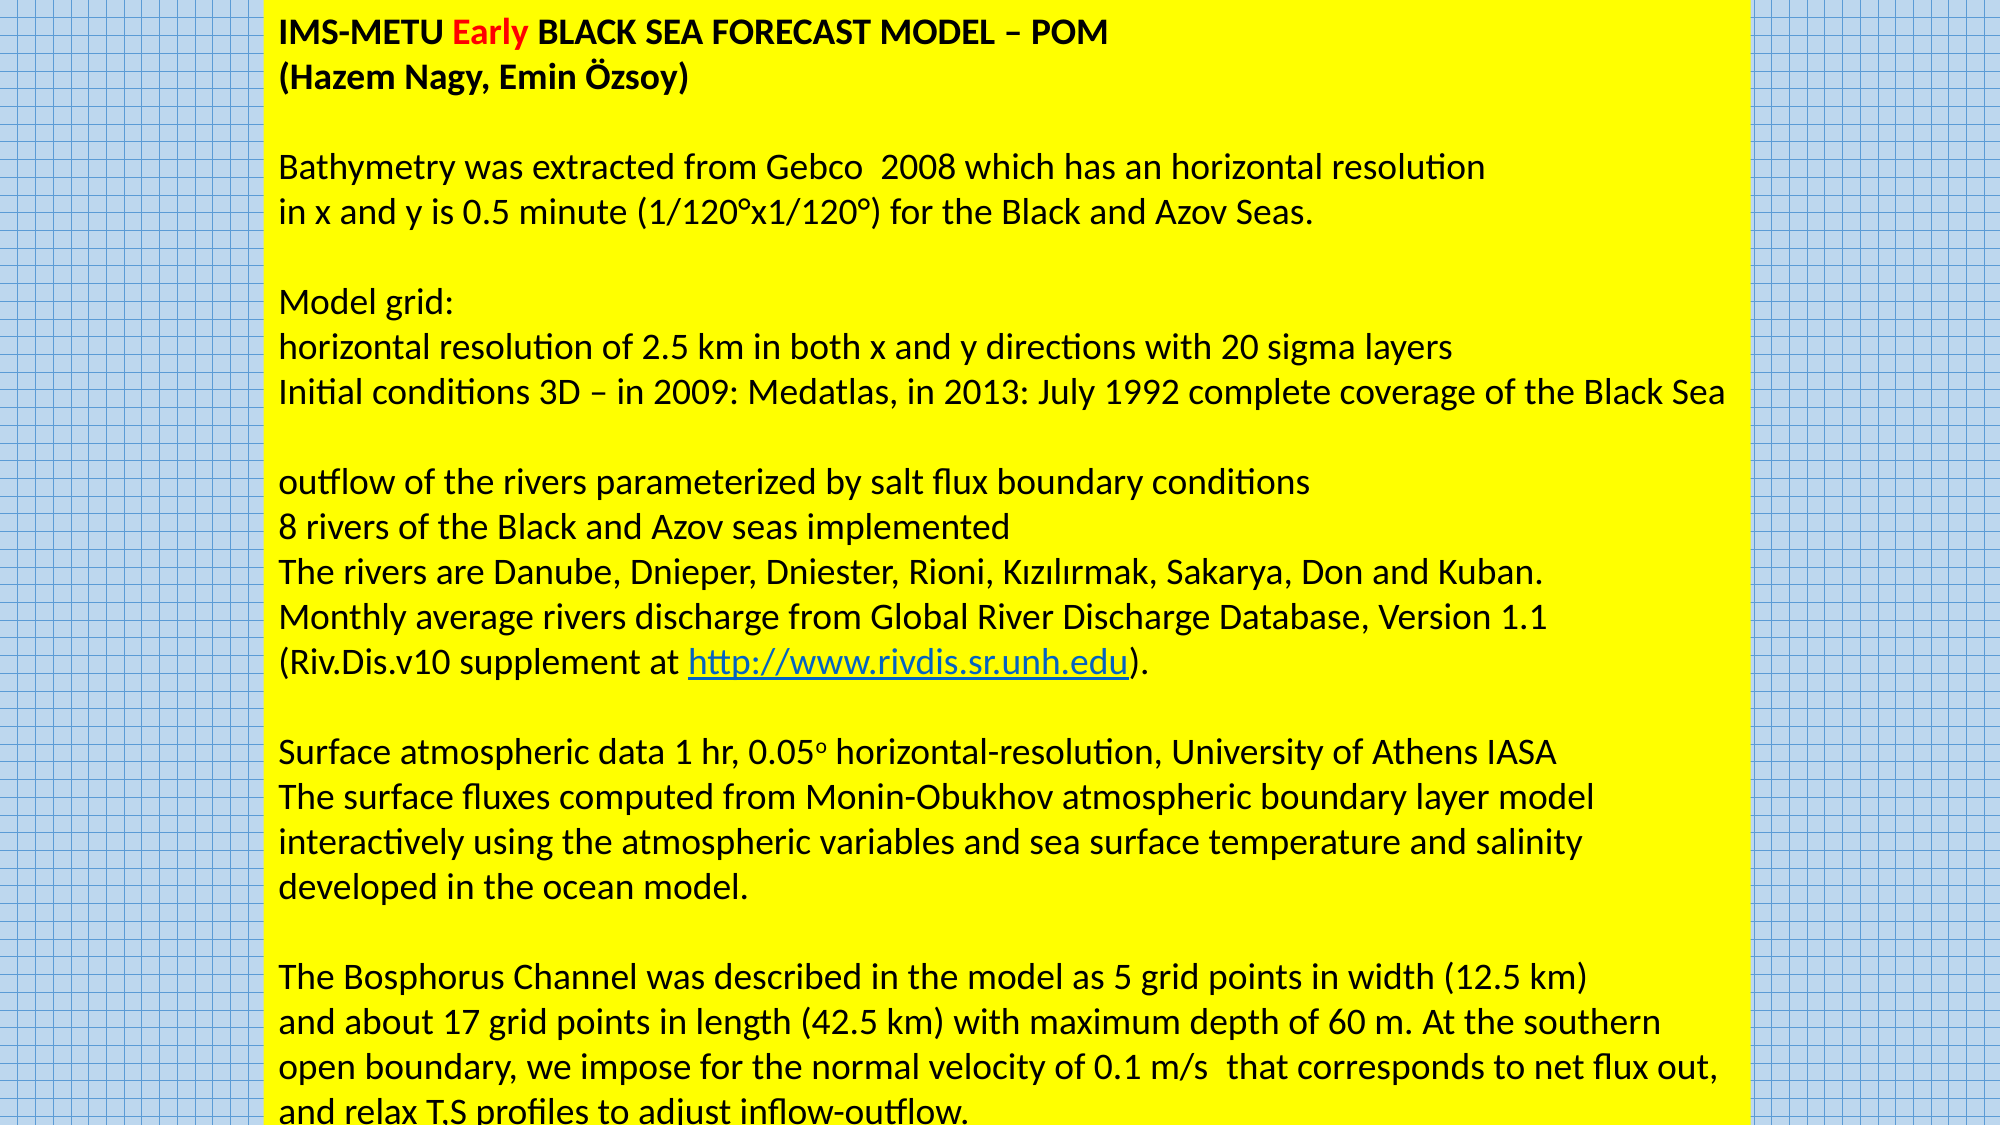

IMS-METU Early BLACK SEA FORECAST MODEL – POM
(Hazem Nagy, Emin Özsoy)

Bathymetry was extracted from Gebco  2008 which has an horizontal resolution
in x and y is 0.5 minute (1/120°x1/120°) for the Black and Azov Seas.

Model grid:
horizontal resolution of 2.5 km in both x and y directions with 20 sigma layers
Initial conditions 3D – in 2009: Medatlas, in 2013: July 1992 complete coverage of the Black Sea

outflow of the rivers parameterized by salt flux boundary conditions
8 rivers of the Black and Azov seas implemented
The rivers are Danube, Dnieper, Dniester, Rioni, Kızılırmak, Sakarya, Don and Kuban.
Monthly average rivers discharge from Global River Discharge Database, Version 1.1
(Riv.Dis.v10 supplement at http://www.rivdis.sr.unh.edu).

Surface atmospheric data 1 hr, 0.05o horizontal-resolution, University of Athens IASA
The surface fluxes computed from Monin-Obukhov atmospheric boundary layer model
interactively using the atmospheric variables and sea surface temperature and salinity
developed in the ocean model.

The Bosphorus Channel was described in the model as 5 grid points in width (12.5 km)
and about 17 grid points in length (42.5 km) with maximum depth of 60 m. At the southern
open boundary, we impose for the normal velocity of 0.1 m/s  that corresponds to net flux out,
and relax T,S profiles to adjust inflow-outflow.